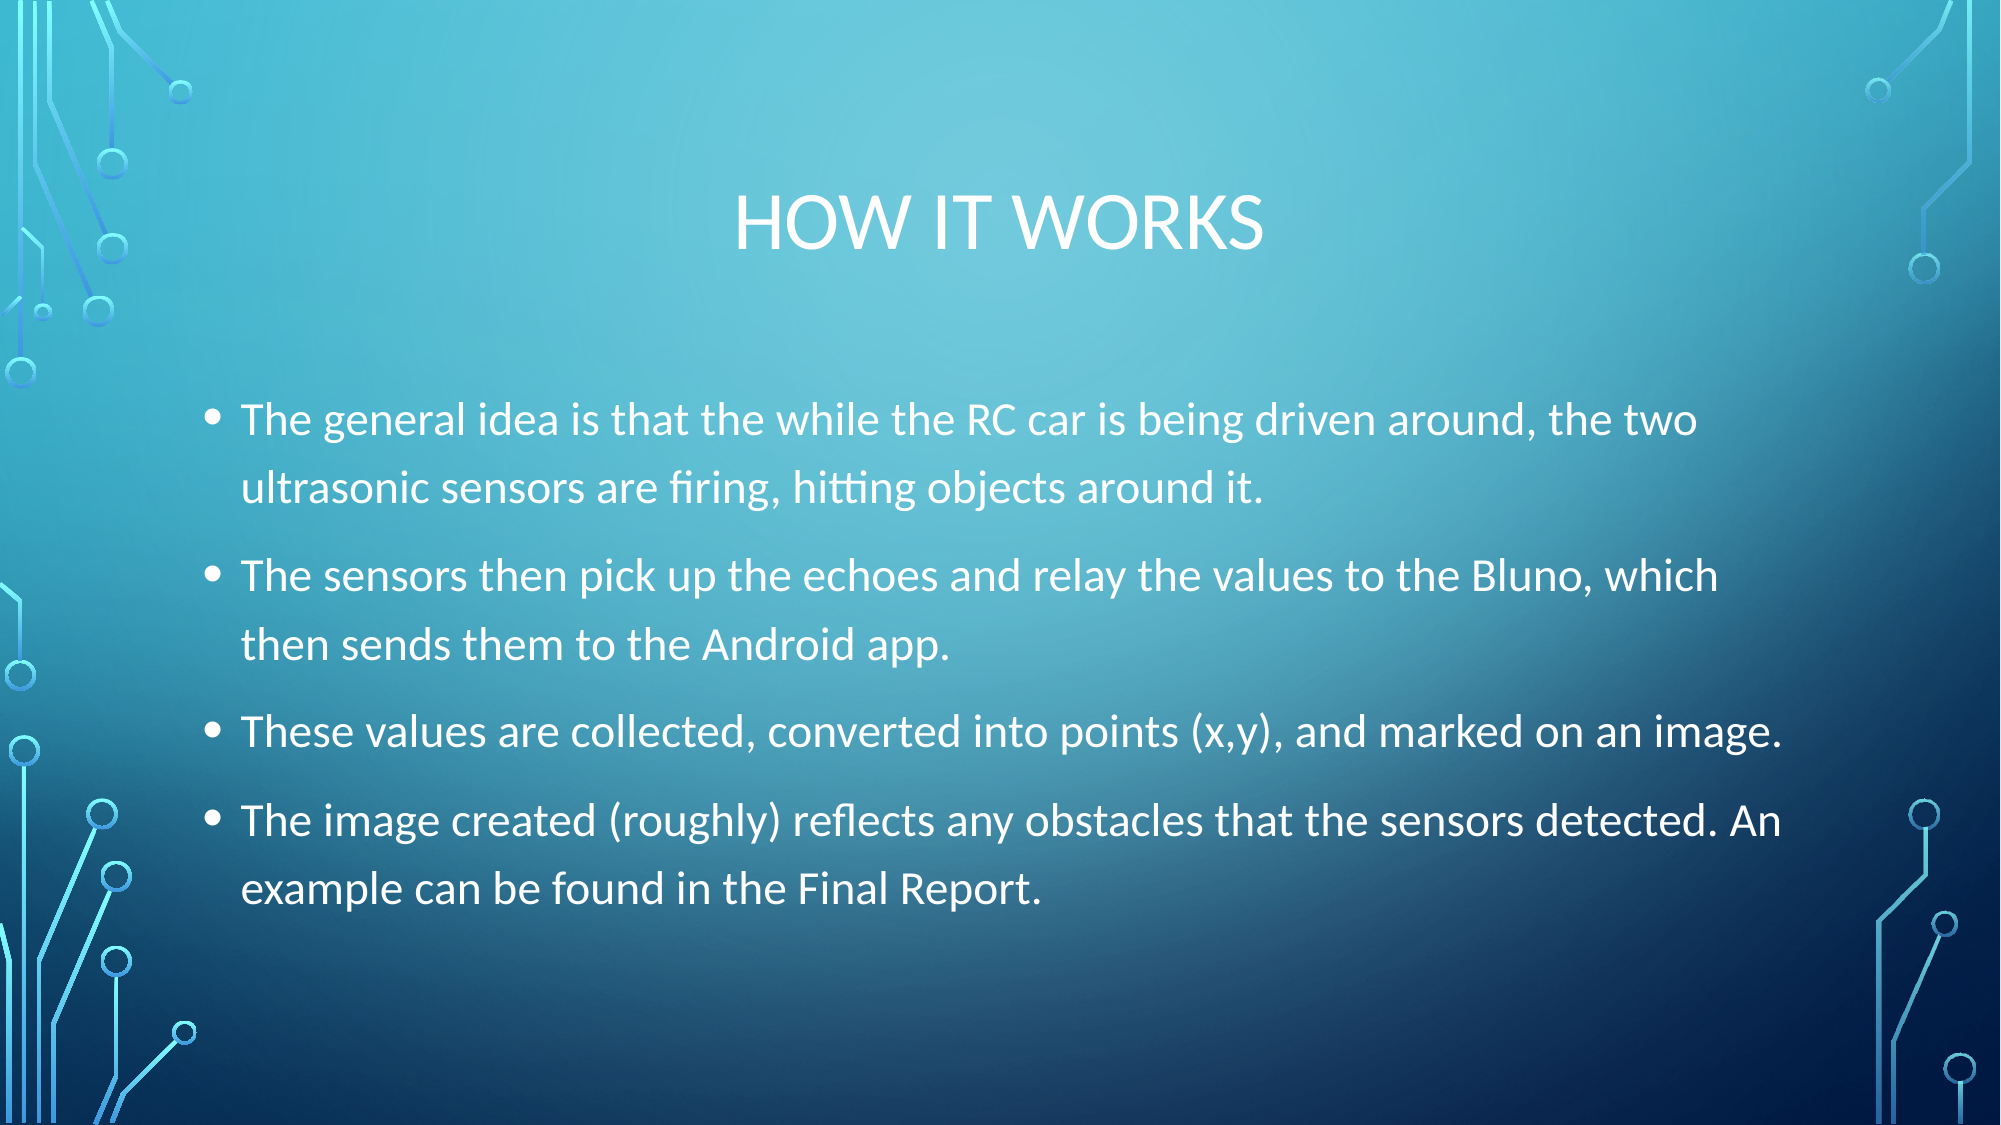

# How It Works
The general idea is that the while the RC car is being driven around, the two ultrasonic sensors are firing, hitting objects around it.
The sensors then pick up the echoes and relay the values to the Bluno, which then sends them to the Android app.
These values are collected, converted into points (x,y), and marked on an image.
The image created (roughly) reflects any obstacles that the sensors detected. An example can be found in the Final Report.